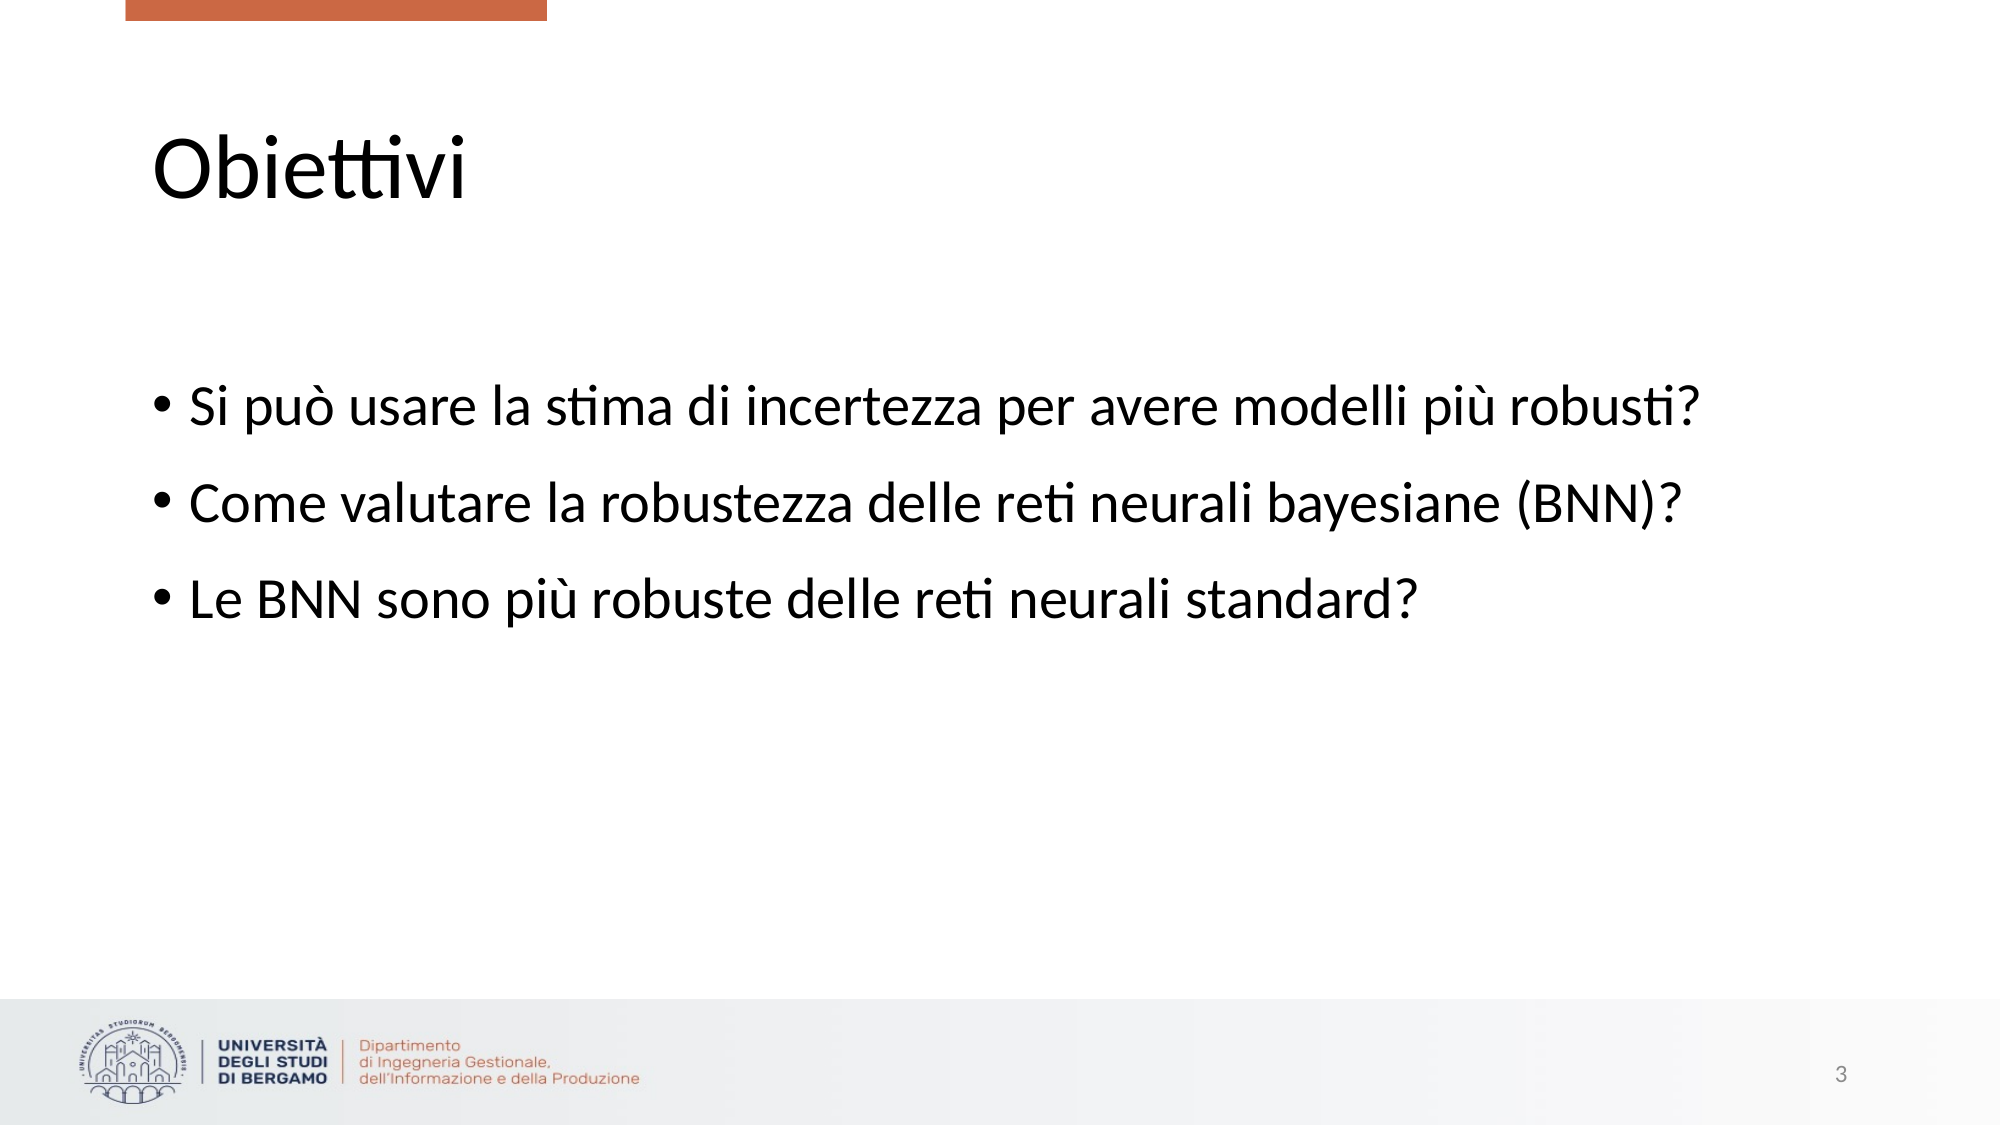

# Obiettivi
Si può usare la stima di incertezza per avere modelli più robusti?
Come valutare la robustezza delle reti neurali bayesiane (BNN)?
Le BNN sono più robuste delle reti neurali standard?
3